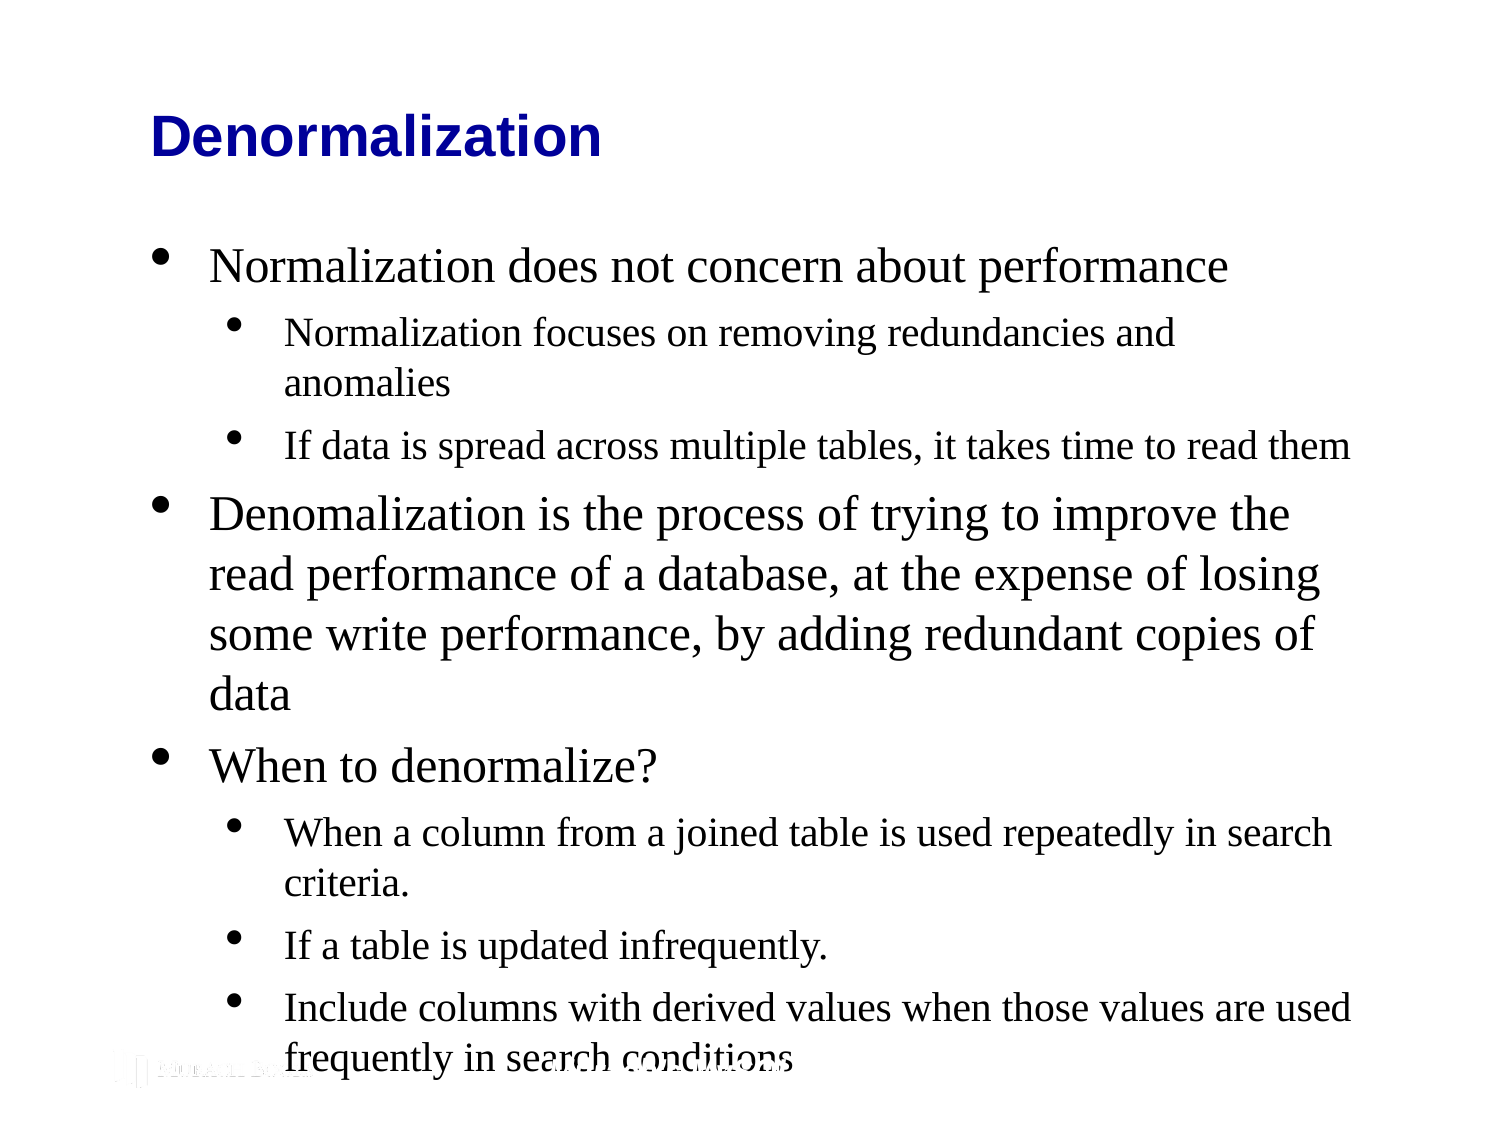

# Denormalization
Normalization does not concern about performance
Normalization focuses on removing redundancies and anomalies
If data is spread across multiple tables, it takes time to read them
Denomalization is the process of trying to improve the read performance of a database, at the expense of losing some write performance, by adding redundant copies of data
When to denormalize?
When a column from a joined table is used repeatedly in search criteria.
If a table is updated infrequently.
Include columns with derived values when those values are used frequently in search conditions

Murach’s MySQL 3rd Edition

C10, Slide 51